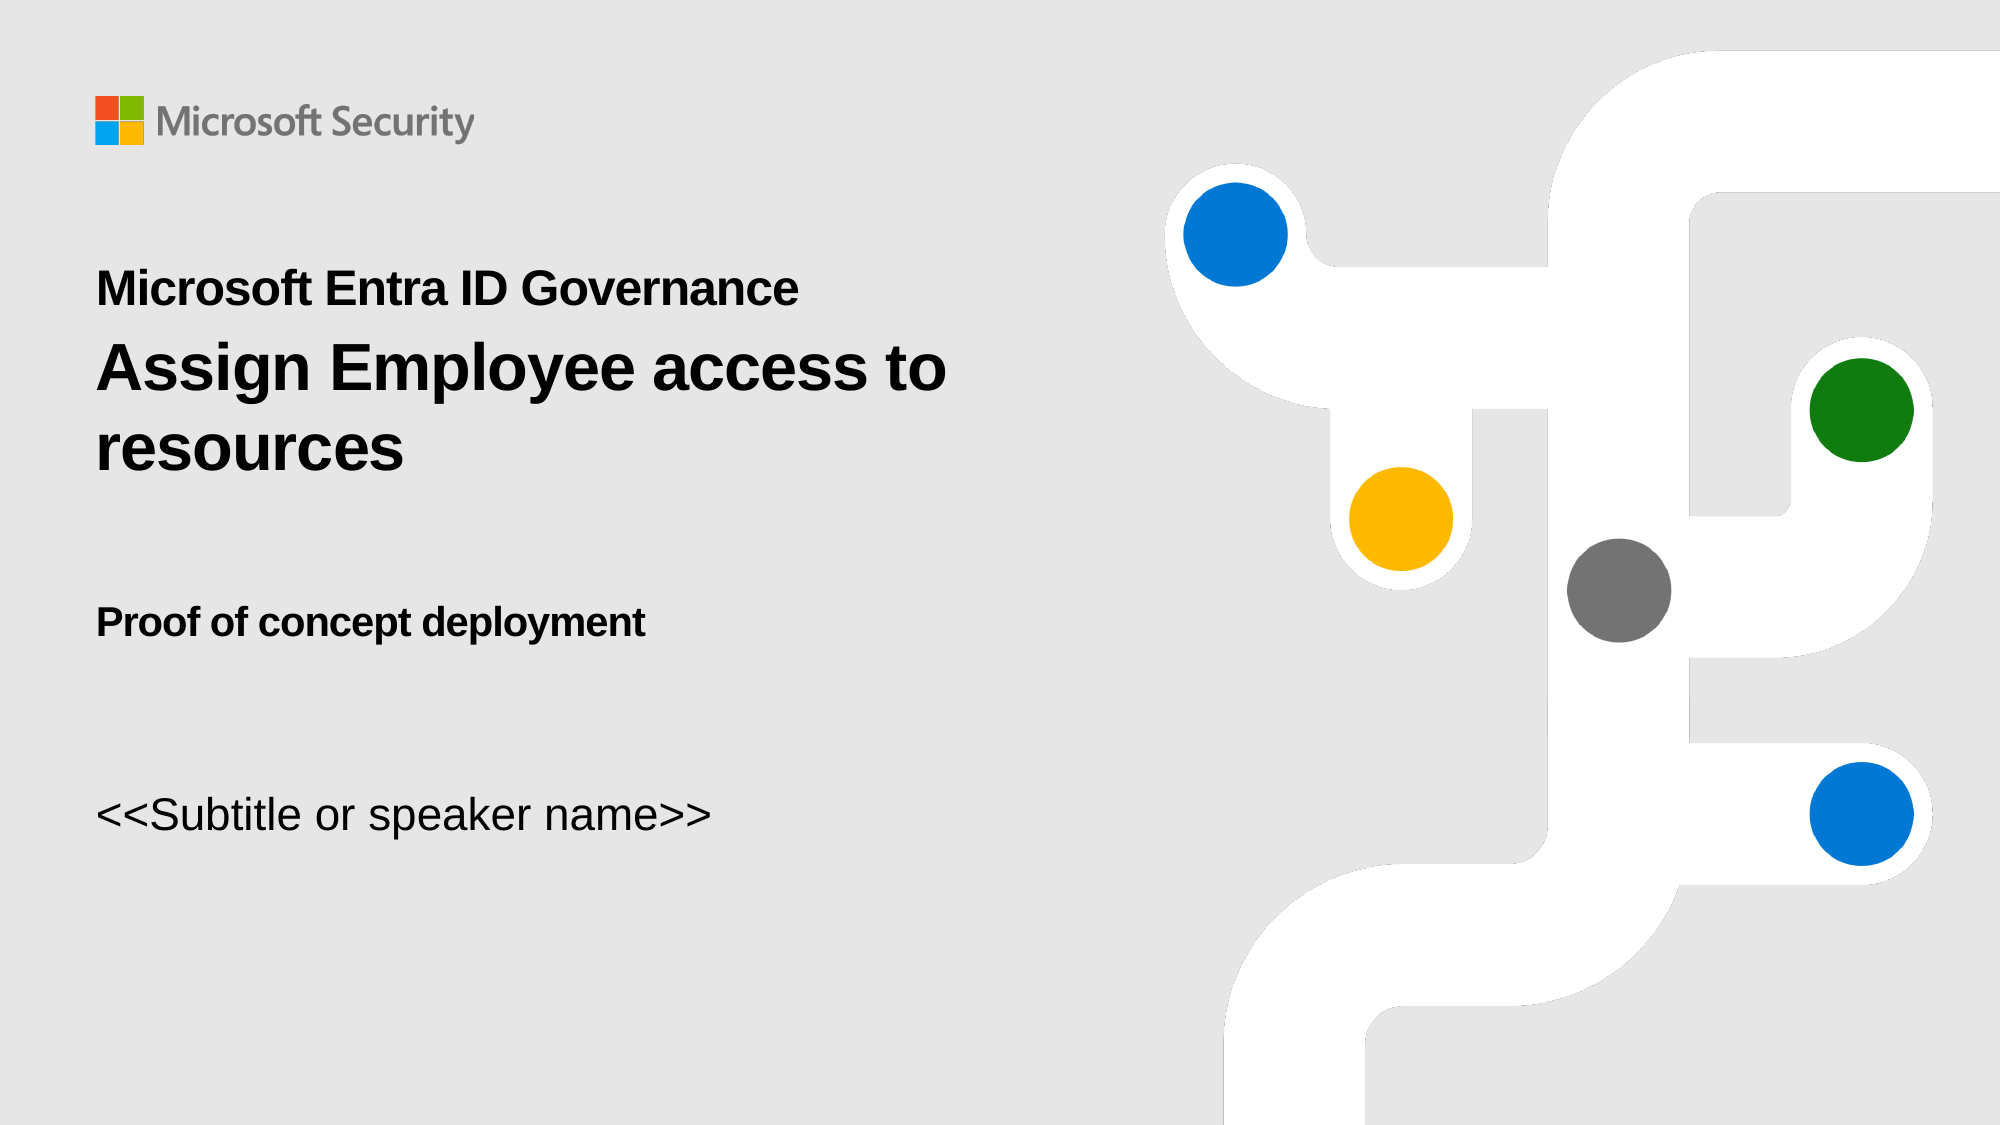

# Microsoft Entra ID Governance
Assign Employee access to resources
Proof of concept deployment
<<Subtitle or speaker name>>